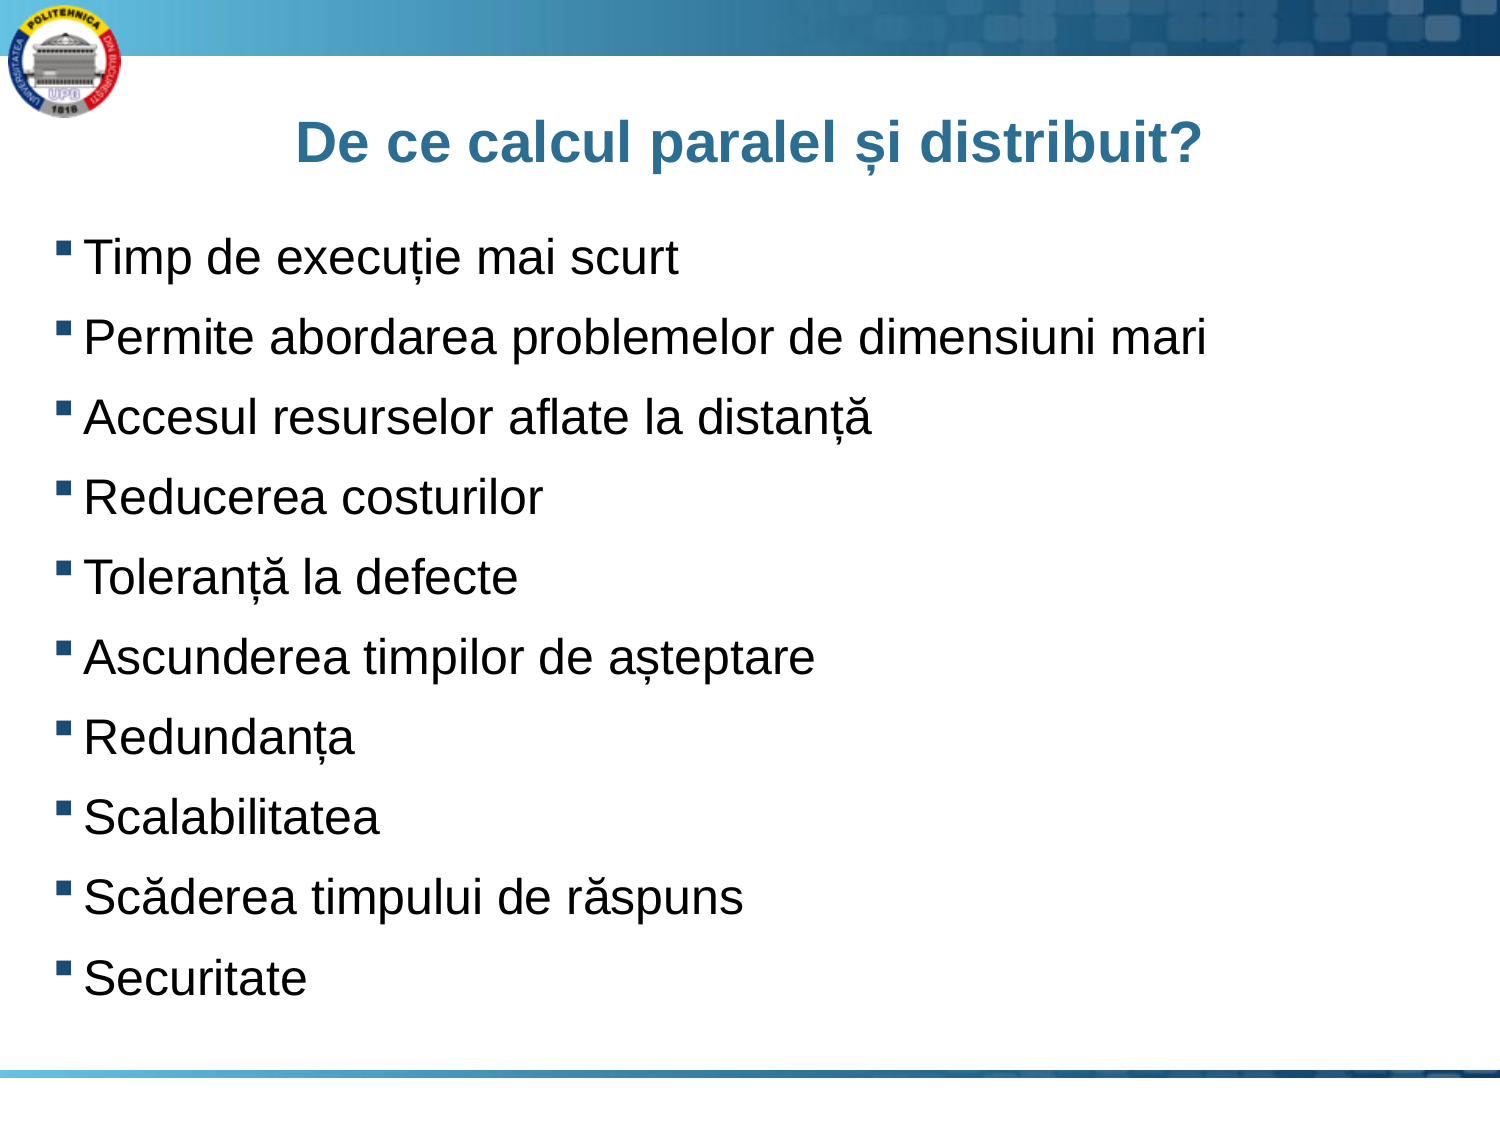

# De ce calcul paralel și distribuit?
Timp de execuție mai scurt
Permite abordarea problemelor de dimensiuni mari
Accesul resurselor aflate la distanță
Reducerea costurilor
Toleranță la defecte
Ascunderea timpilor de așteptare
Redundanța
Scalabilitatea
Scăderea timpului de răspuns
Securitate